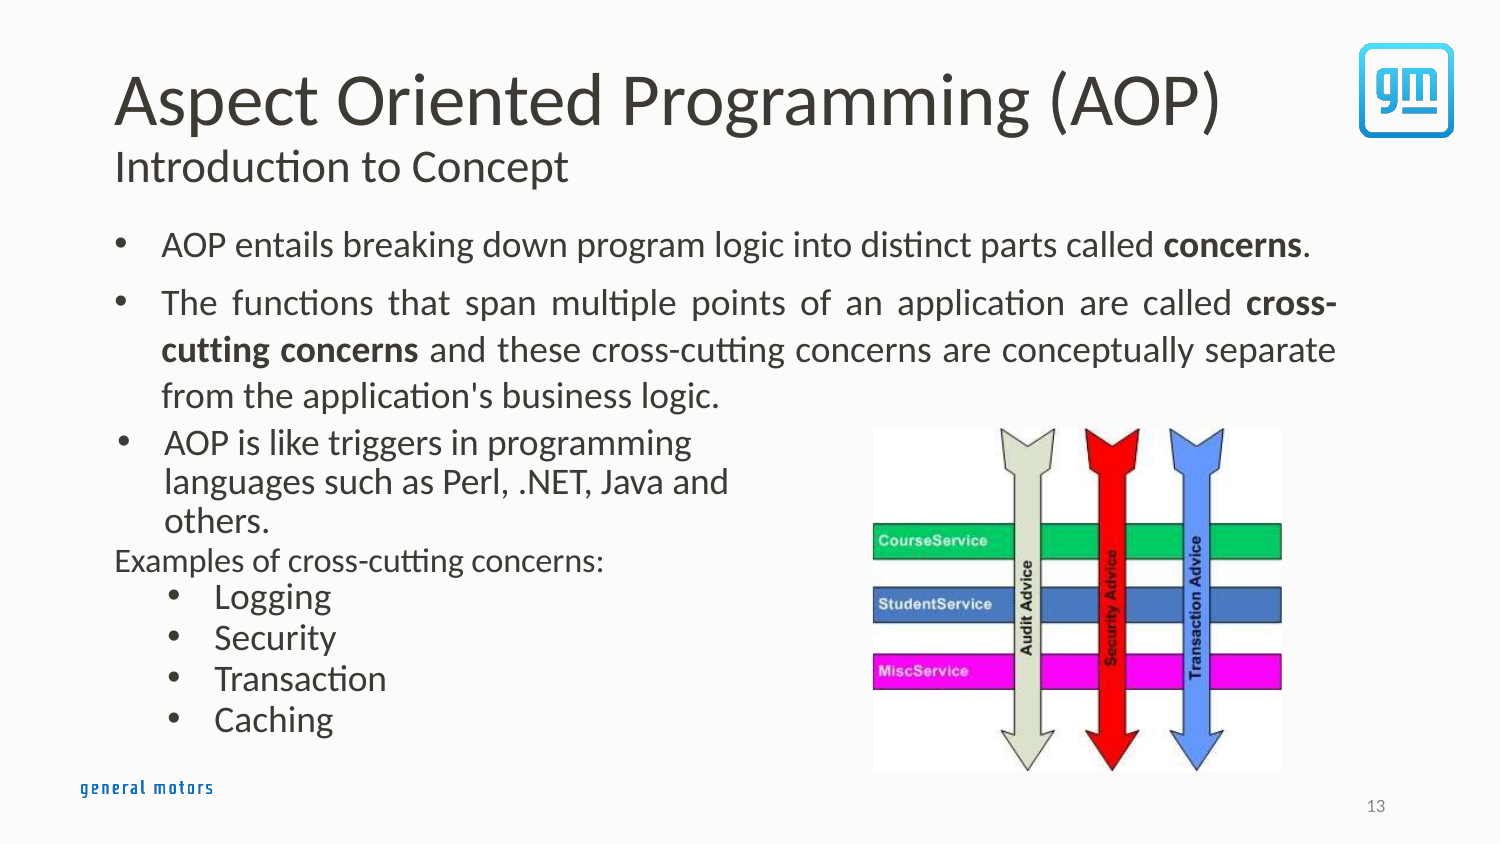

Aspect Oriented Programming (AOP)
Introduction to Concept
AOP entails breaking down program logic into distinct parts called concerns.
The functions that span multiple points of an application are called cross-cutting concerns and these cross-cutting concerns are conceptually separate from the application's business logic.
AOP is like triggers in programming languages such as Perl, .NET, Java and others.

Examples of cross-cutting concerns:
Logging
Security
Transaction
Caching
13